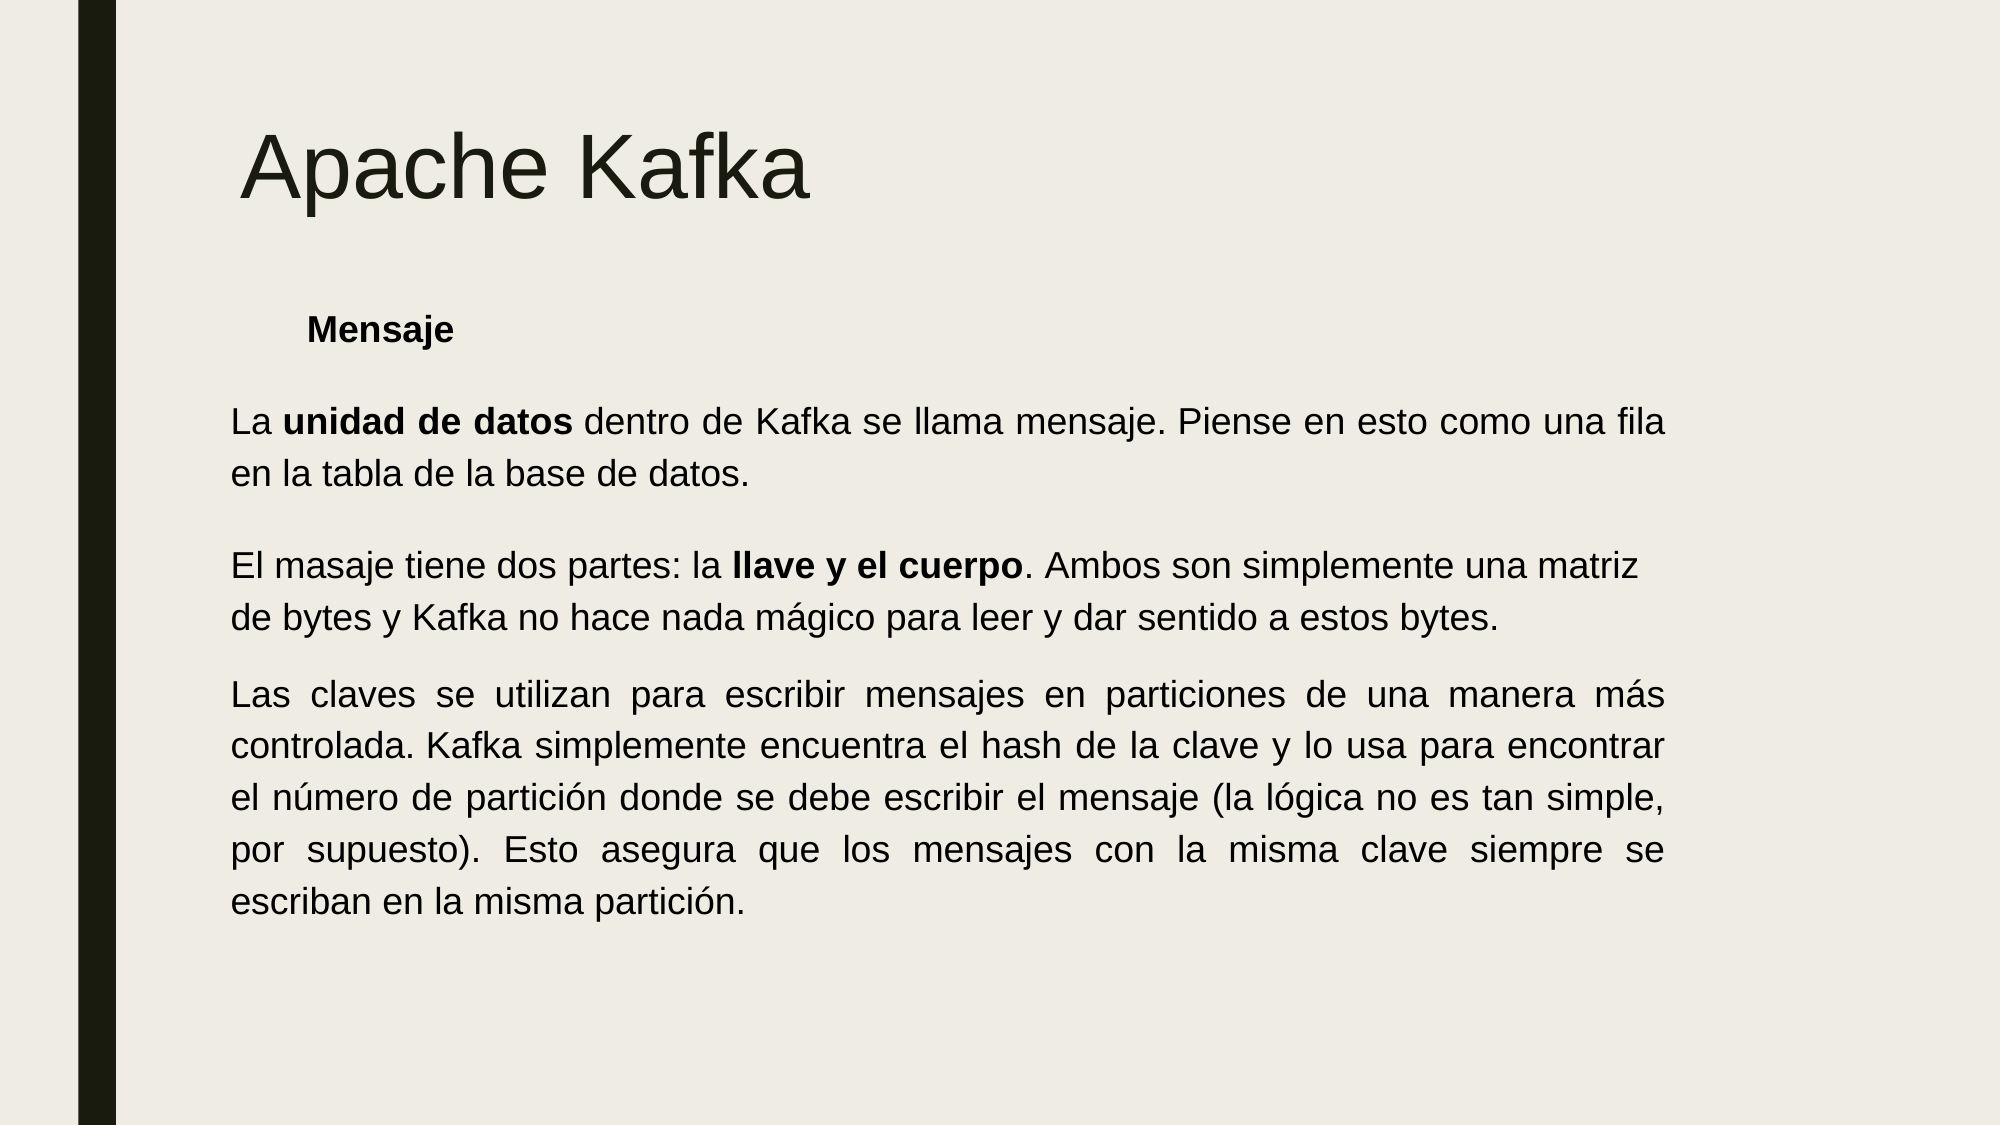

# Apache Kafka
	Mensaje
La unidad de datos dentro de Kafka se llama mensaje. Piense en esto como una fila en la tabla de la base de datos.
El masaje tiene dos partes: la llave y el cuerpo. Ambos son simplemente una matriz de bytes y Kafka no hace nada mágico para leer y dar sentido a estos bytes.
Las claves se utilizan para escribir mensajes en particiones de una manera más controlada. Kafka simplemente encuentra el hash de la clave y lo usa para encontrar el número de partición donde se debe escribir el mensaje (la lógica no es tan simple, por supuesto). Esto asegura que los mensajes con la misma clave siempre se escriban en la misma partición.